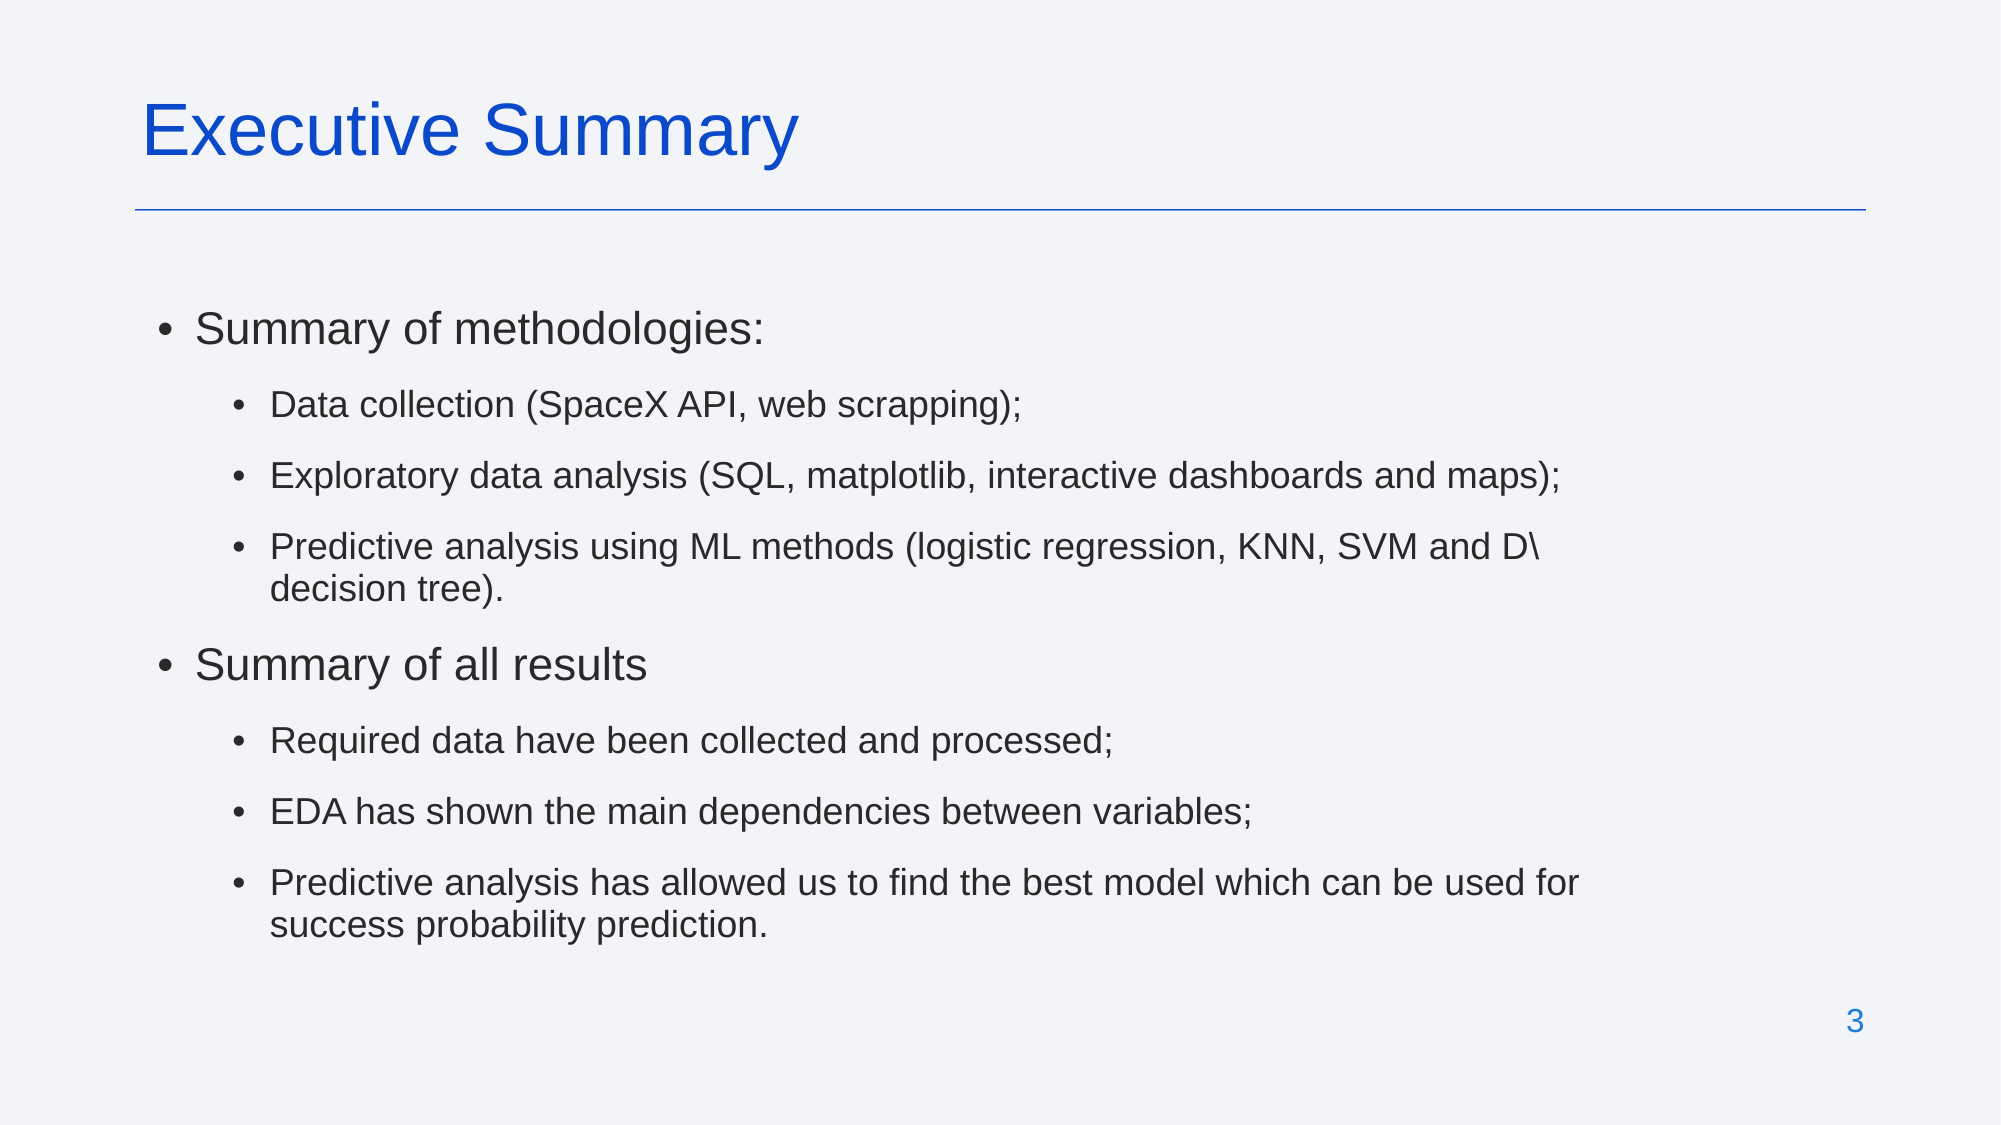

Executive Summary
Summary of methodologies:
Data collection (SpaceX API, web scrapping);
Exploratory data analysis (SQL, matplotlib, interactive dashboards and maps);
Predictive analysis using ML methods (logistic regression, KNN, SVM and D\decision tree).
Summary of all results
Required data have been collected and processed;
EDA has shown the main dependencies between variables;
Predictive analysis has allowed us to find the best model which can be used for success probability prediction.
3